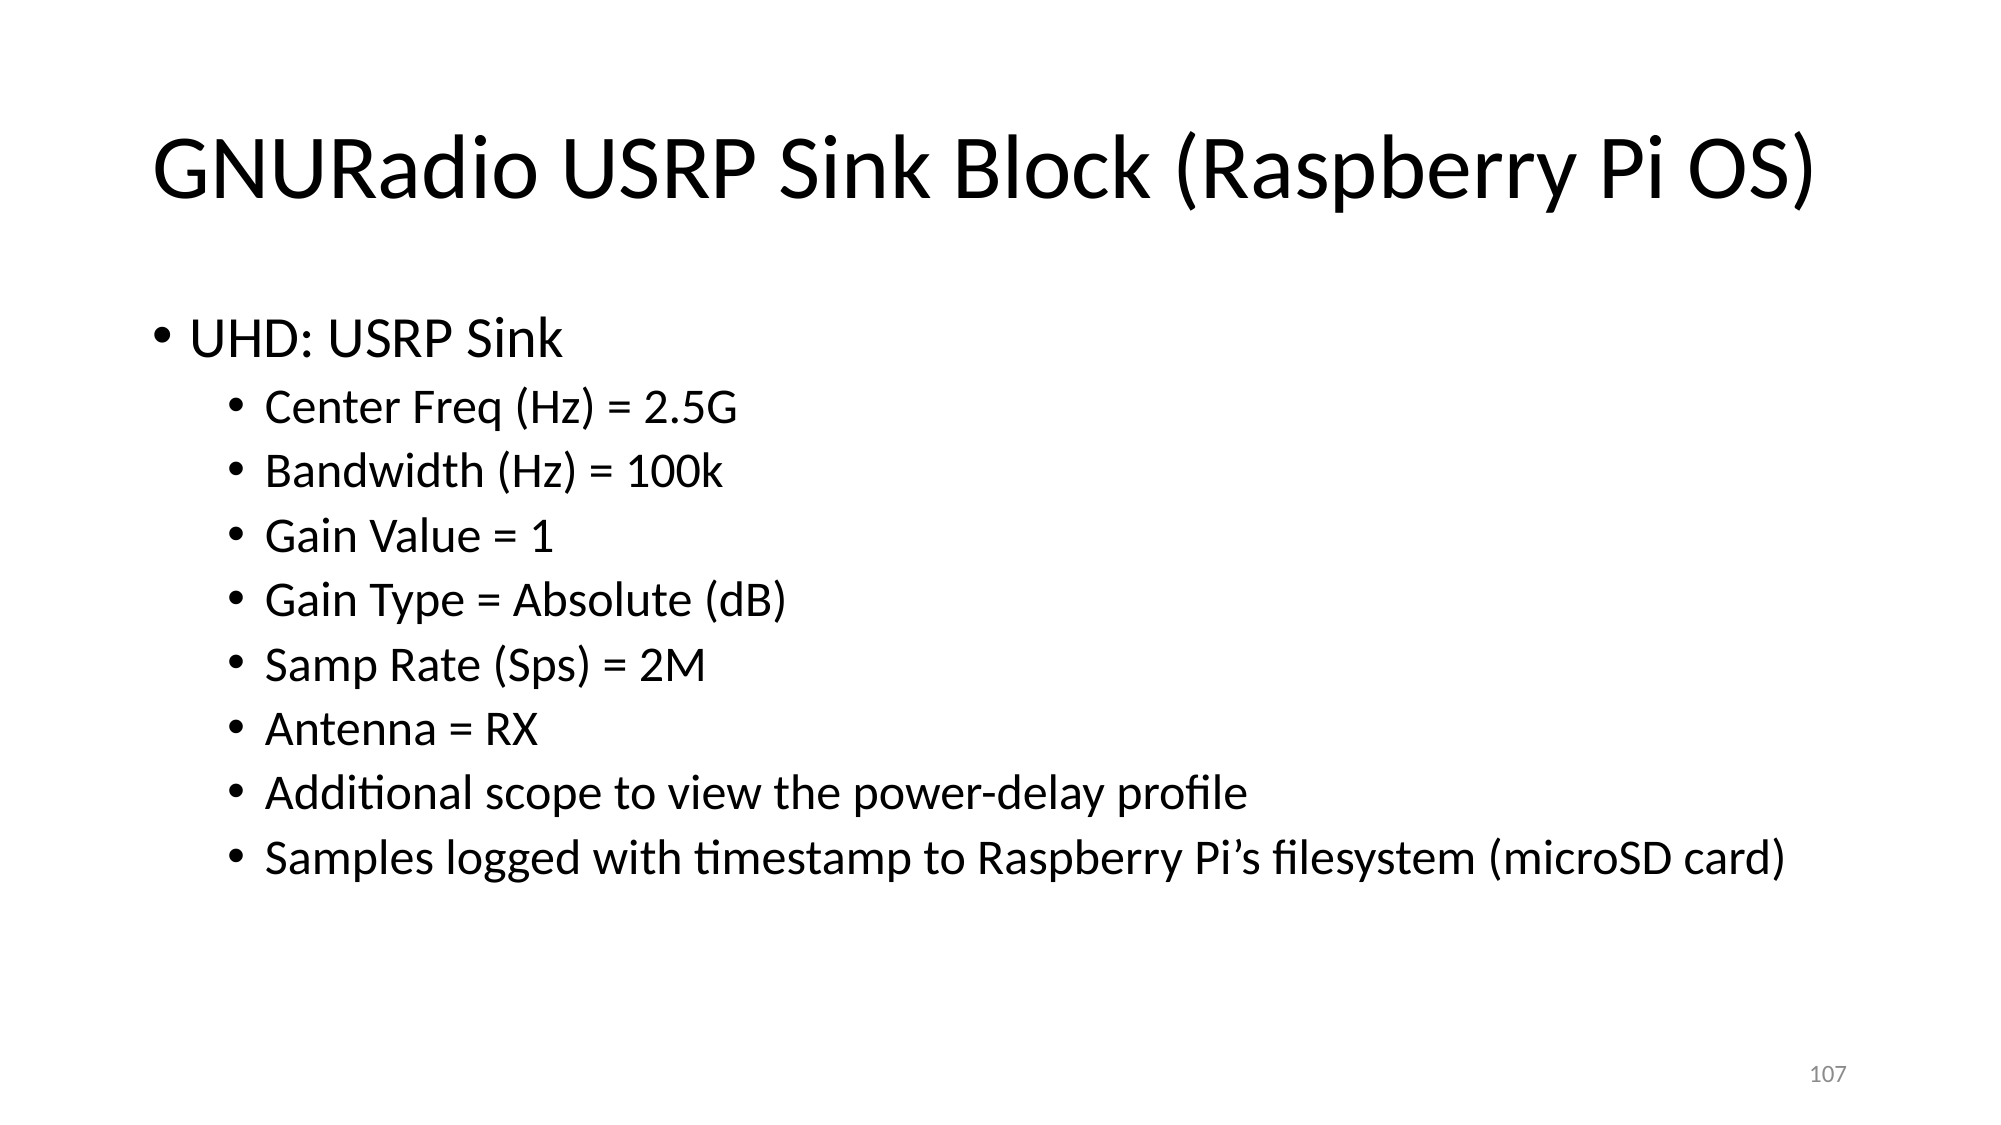

# GNURadio USRP Sink Block (Raspberry Pi OS)
UHD: USRP Sink
Center Freq (Hz) = 2.5G
Bandwidth (Hz) = 100k
Gain Value = 1
Gain Type = Absolute (dB)
Samp Rate (Sps) = 2M
Antenna = RX
Additional scope to view the power-delay profile
Samples logged with timestamp to Raspberry Pi’s filesystem (microSD card)

107